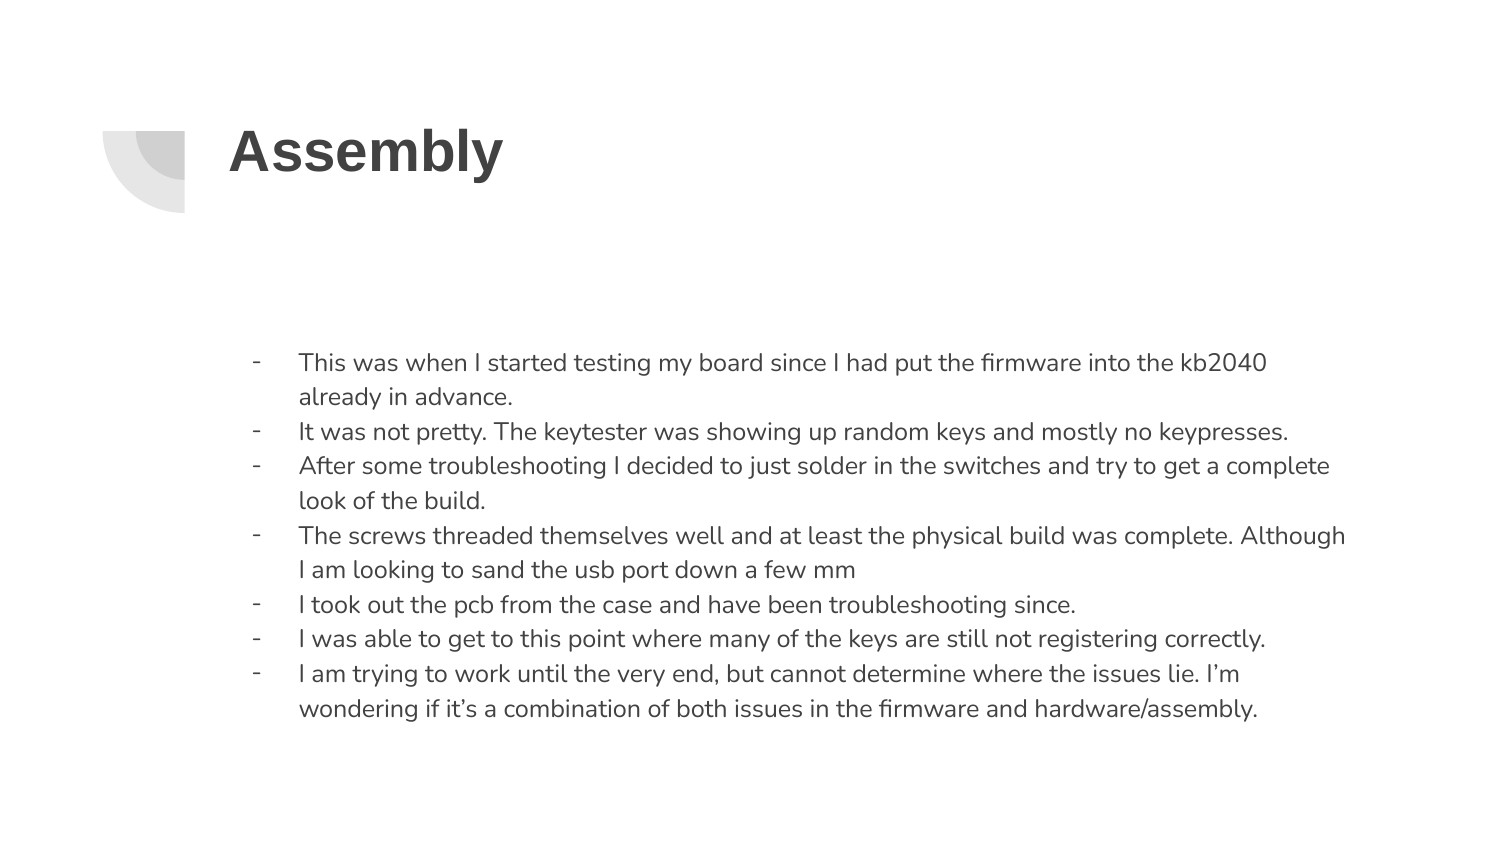

# Assembly
This was when I started testing my board since I had put the firmware into the kb2040 already in advance.
It was not pretty. The keytester was showing up random keys and mostly no keypresses.
After some troubleshooting I decided to just solder in the switches and try to get a complete look of the build.
The screws threaded themselves well and at least the physical build was complete. Although I am looking to sand the usb port down a few mm
I took out the pcb from the case and have been troubleshooting since.
I was able to get to this point where many of the keys are still not registering correctly.
I am trying to work until the very end, but cannot determine where the issues lie. I’m wondering if it’s a combination of both issues in the firmware and hardware/assembly.